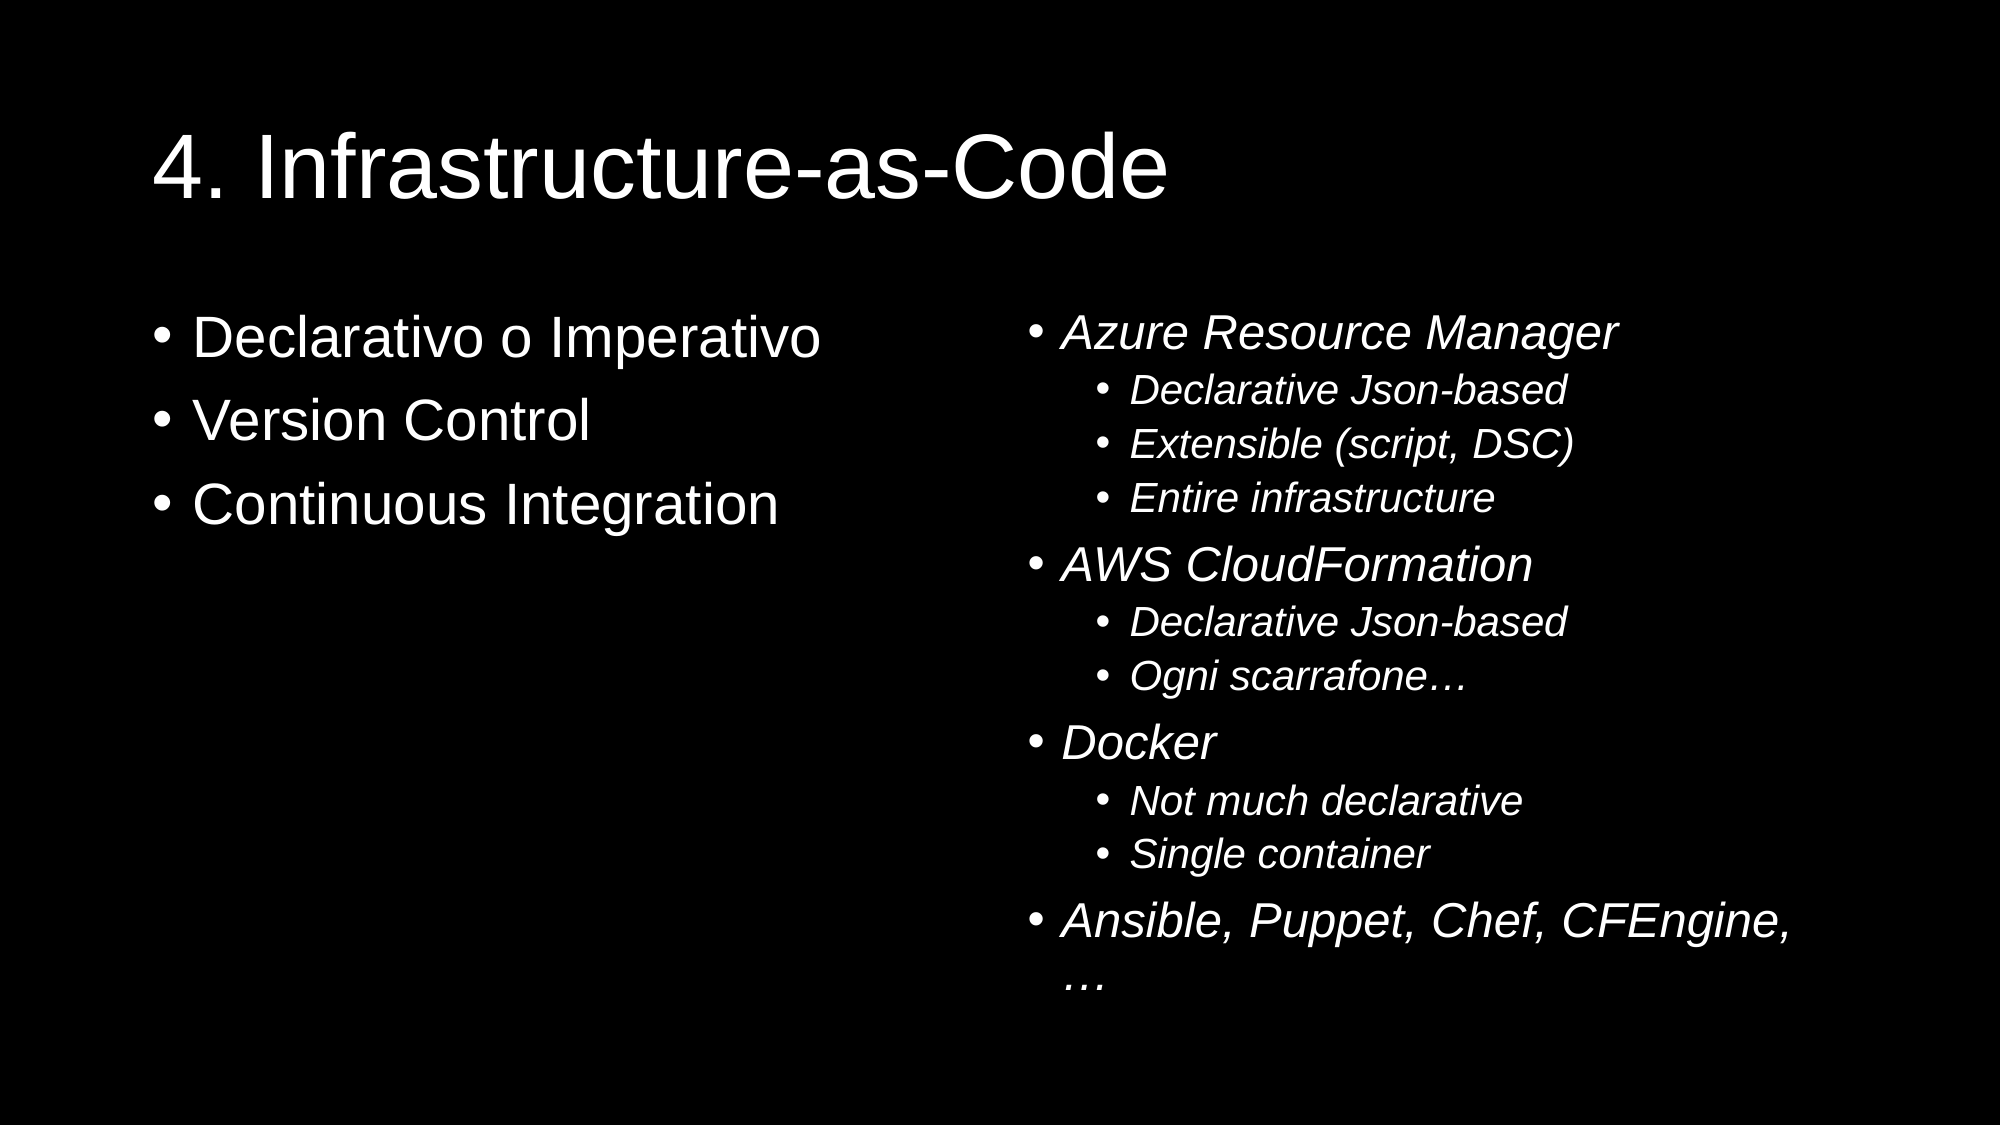

# 4. Infrastructure-as-Code
Declarativo o Imperativo
Version Control
Continuous Integration
Azure Resource Manager
Declarative Json-based
Extensible (script, DSC)
Entire infrastructure
AWS CloudFormation
Declarative Json-based
Ogni scarrafone…
Docker
Not much declarative
Single container
Ansible, Puppet, Chef, CFEngine, …